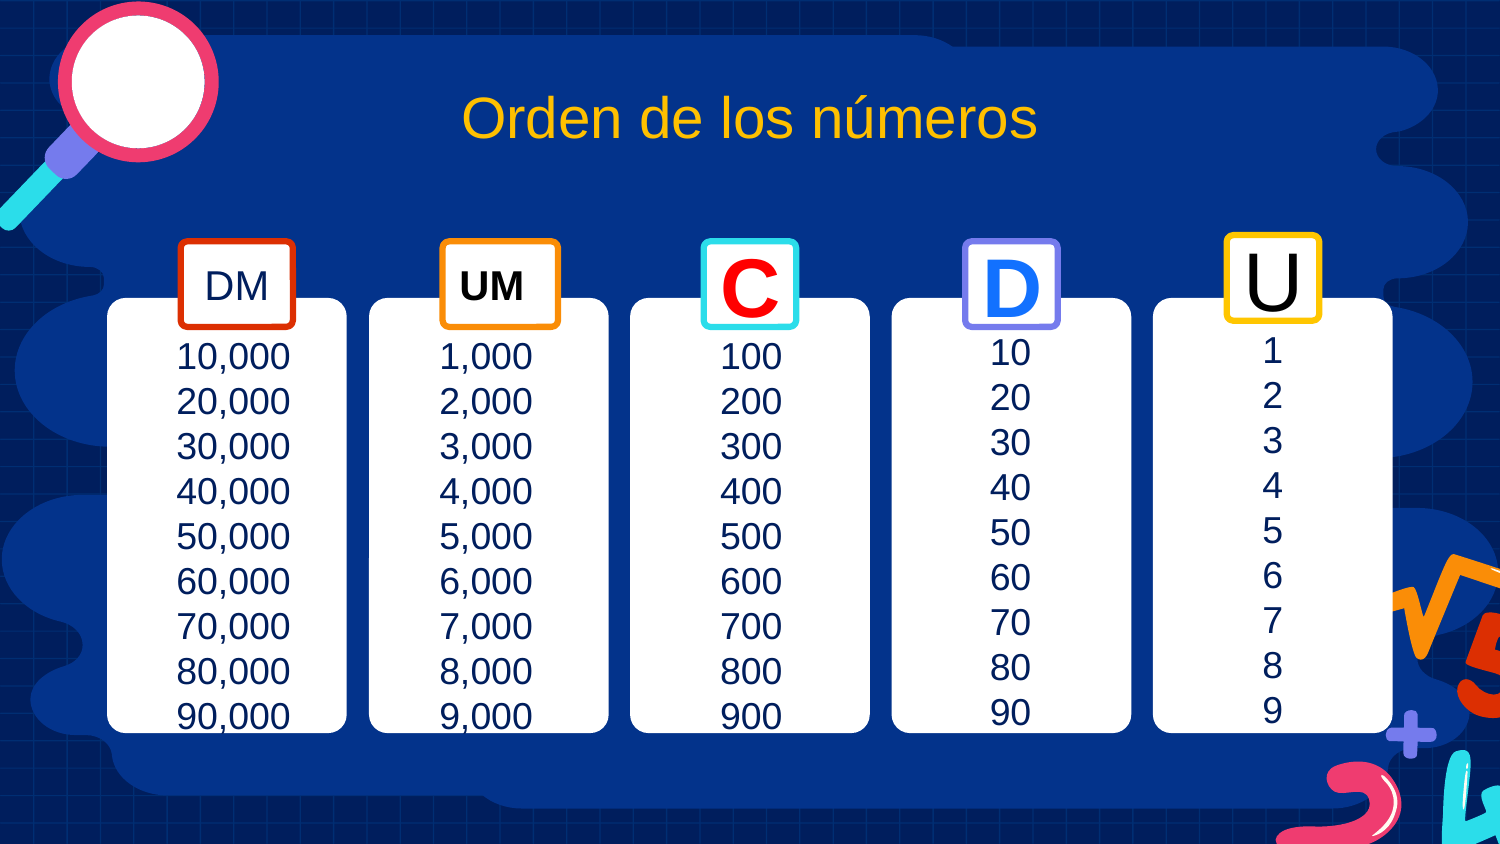

# Orden de los números
U
DM
UM
C
D

1
2
3
4
5
6
7
8
9
10
20
30
40
50
60
70
80
90
10,000
20,000
30,000
40,000
50,000
60,000
70,000
80,000
90,000
100
200
300
400
500
600
700
800
900
1,000
2,000
3,000
4,000
5,000
6,000
7,000
8,000
9,000